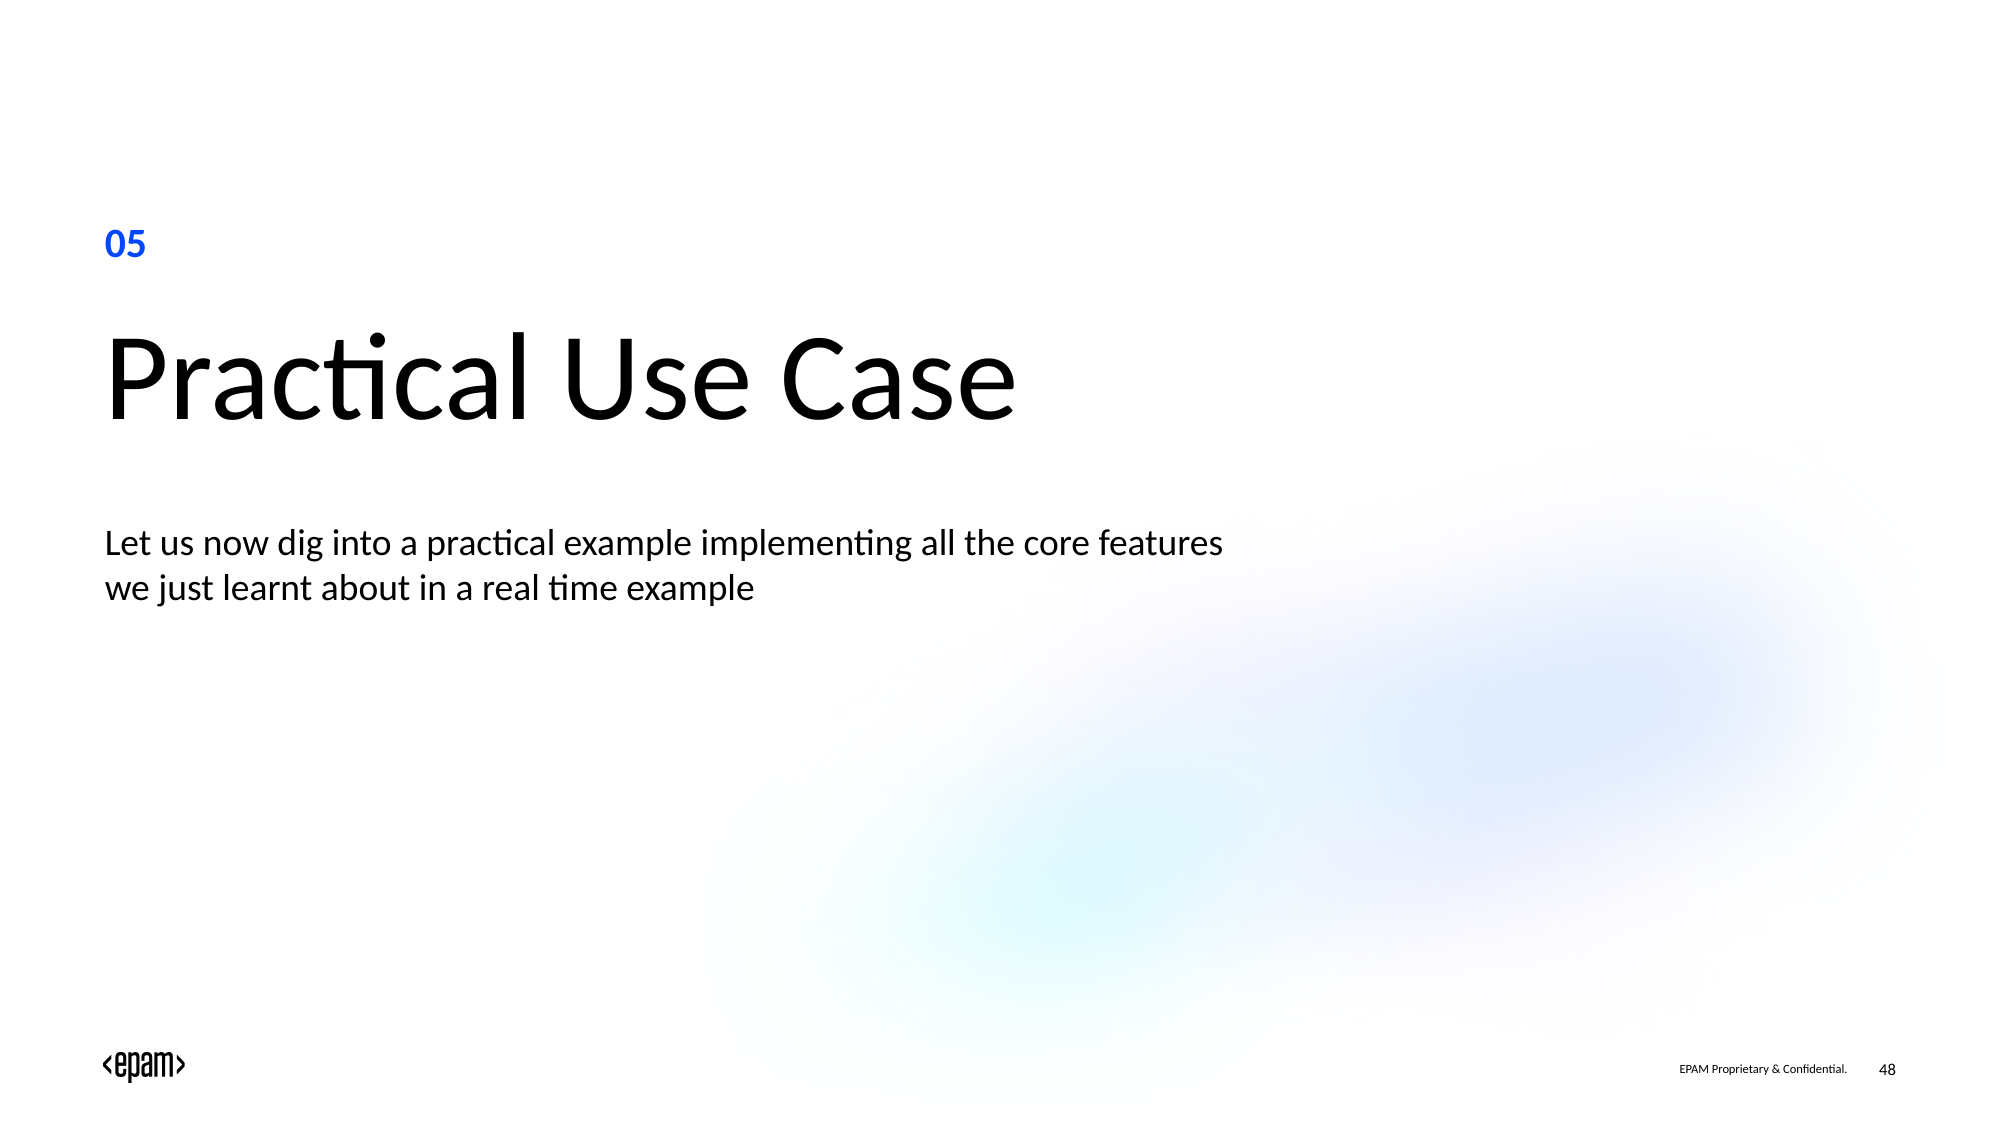

05
Practical Use Case

Let us now dig into a practical example implementing all the core features we just learnt about in a real time example